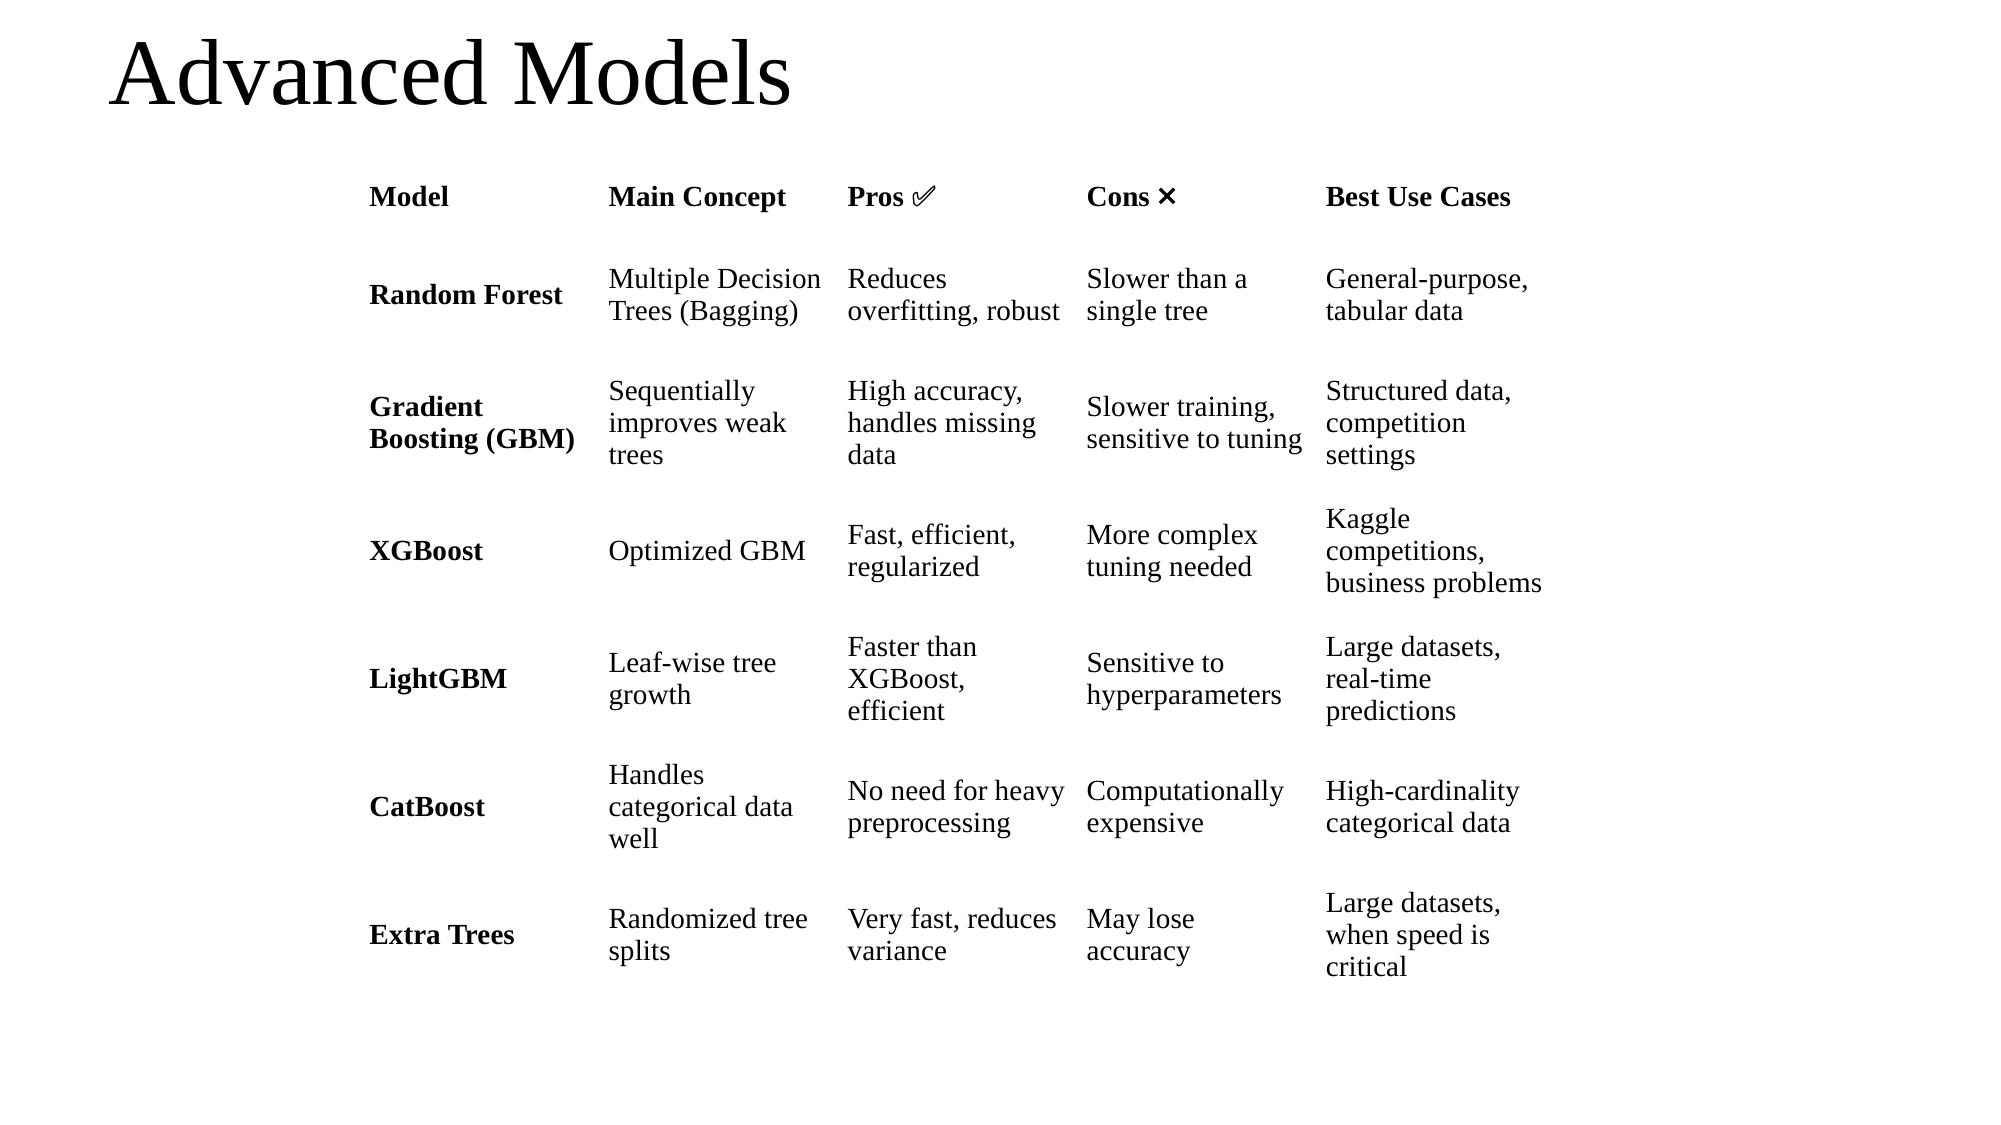

# Advanced Models
| Model | Main Concept | Pros ✅ | Cons ❌ | Best Use Cases |
| --- | --- | --- | --- | --- |
| Random Forest | Multiple Decision Trees (Bagging) | Reduces overfitting, robust | Slower than a single tree | General-purpose, tabular data |
| Gradient Boosting (GBM) | Sequentially improves weak trees | High accuracy, handles missing data | Slower training, sensitive to tuning | Structured data, competition settings |
| XGBoost | Optimized GBM | Fast, efficient, regularized | More complex tuning needed | Kaggle competitions, business problems |
| LightGBM | Leaf-wise tree growth | Faster than XGBoost, efficient | Sensitive to hyperparameters | Large datasets, real-time predictions |
| CatBoost | Handles categorical data well | No need for heavy preprocessing | Computationally expensive | High-cardinality categorical data |
| Extra Trees | Randomized tree splits | Very fast, reduces variance | May lose accuracy | Large datasets, when speed is critical |